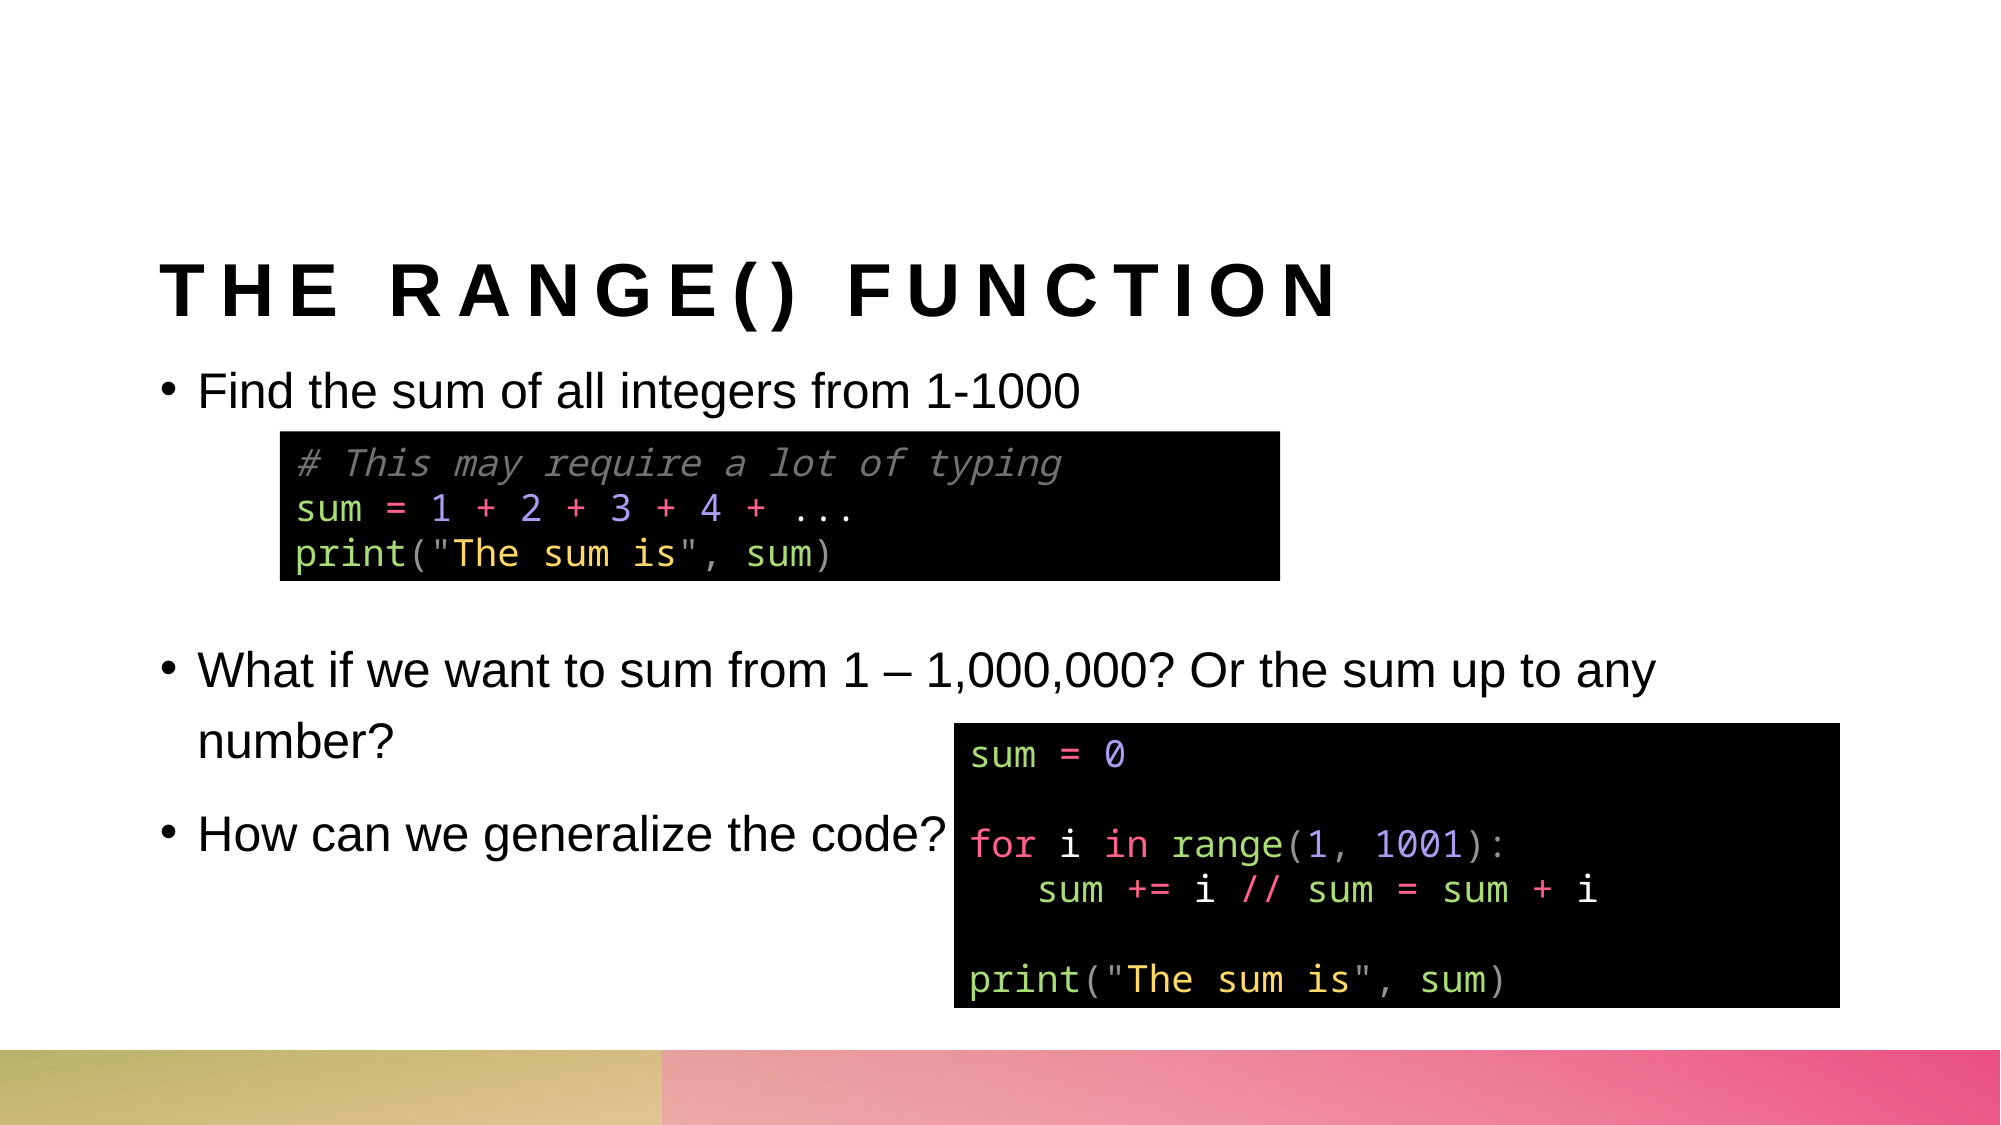

# THE RANGE() FUNCTION
Find the sum of all integers from 1-1000

What if we want to sum from 1 – 1,000,000? Or the sum up to any number?
How can we generalize the code?
# This may require a lot of typing
sum = 1 + 2 + 3 + 4 + ...
print("The sum is", sum)
sum = 0
for i in range(1, 1001):
   sum += i // sum = sum + i
print("The sum is", sum)